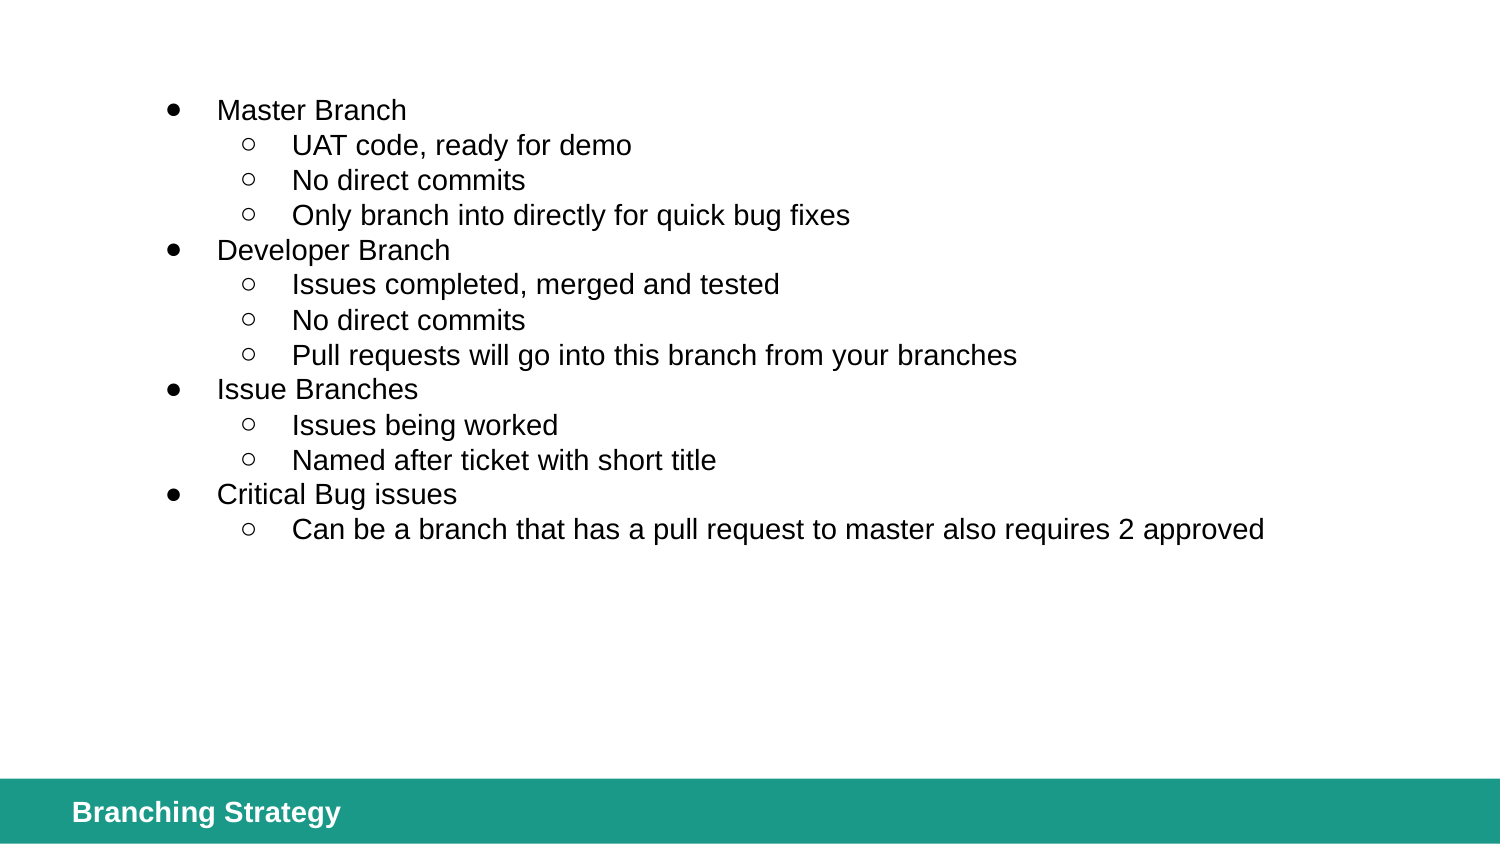

Master Branch
UAT code, ready for demo
No direct commits
Only branch into directly for quick bug fixes
Developer Branch
Issues completed, merged and tested
No direct commits
Pull requests will go into this branch from your branches
Issue Branches
Issues being worked
Named after ticket with short title
Critical Bug issues
Can be a branch that has a pull request to master also requires 2 approved

Branching Strategy